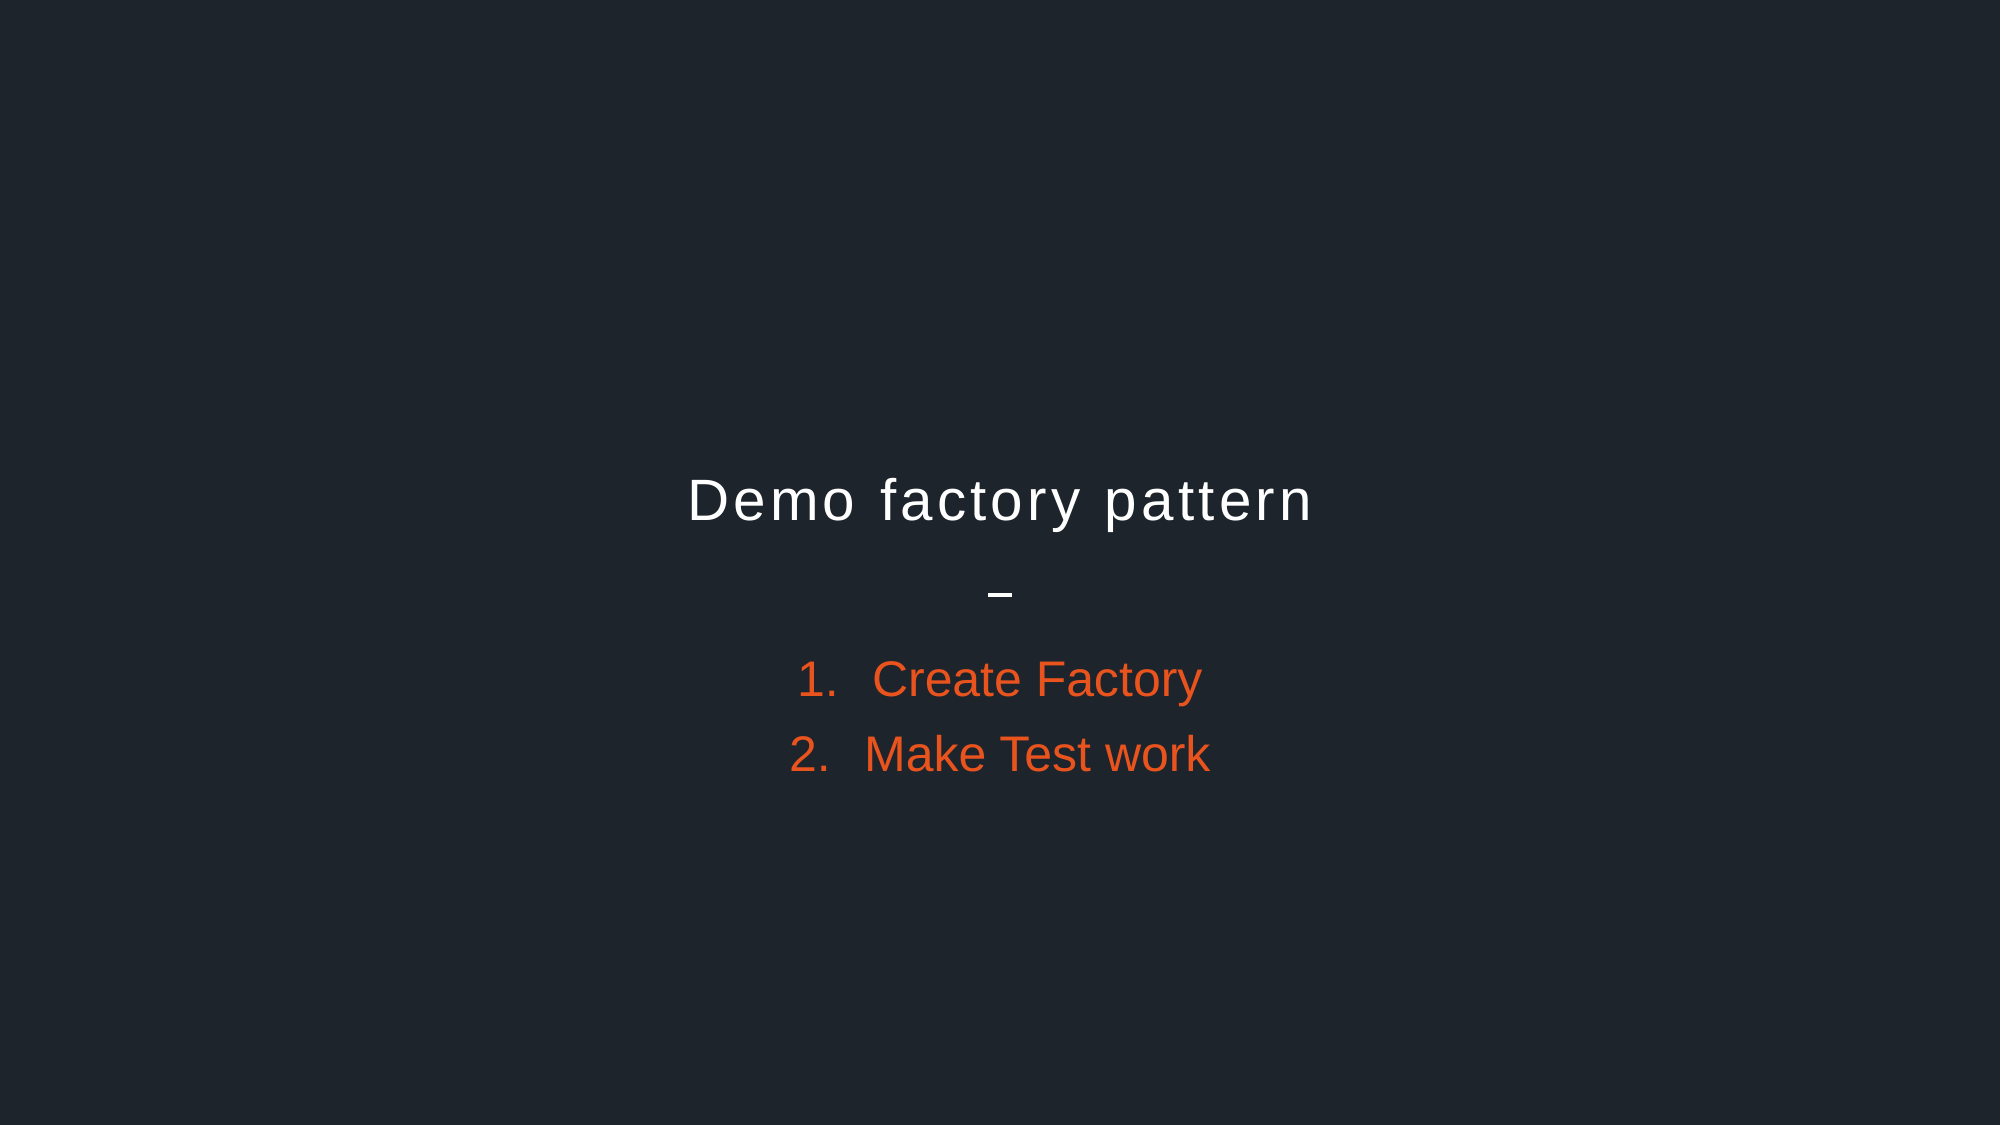

# Demo factory pattern
Create Factory
Make Test work